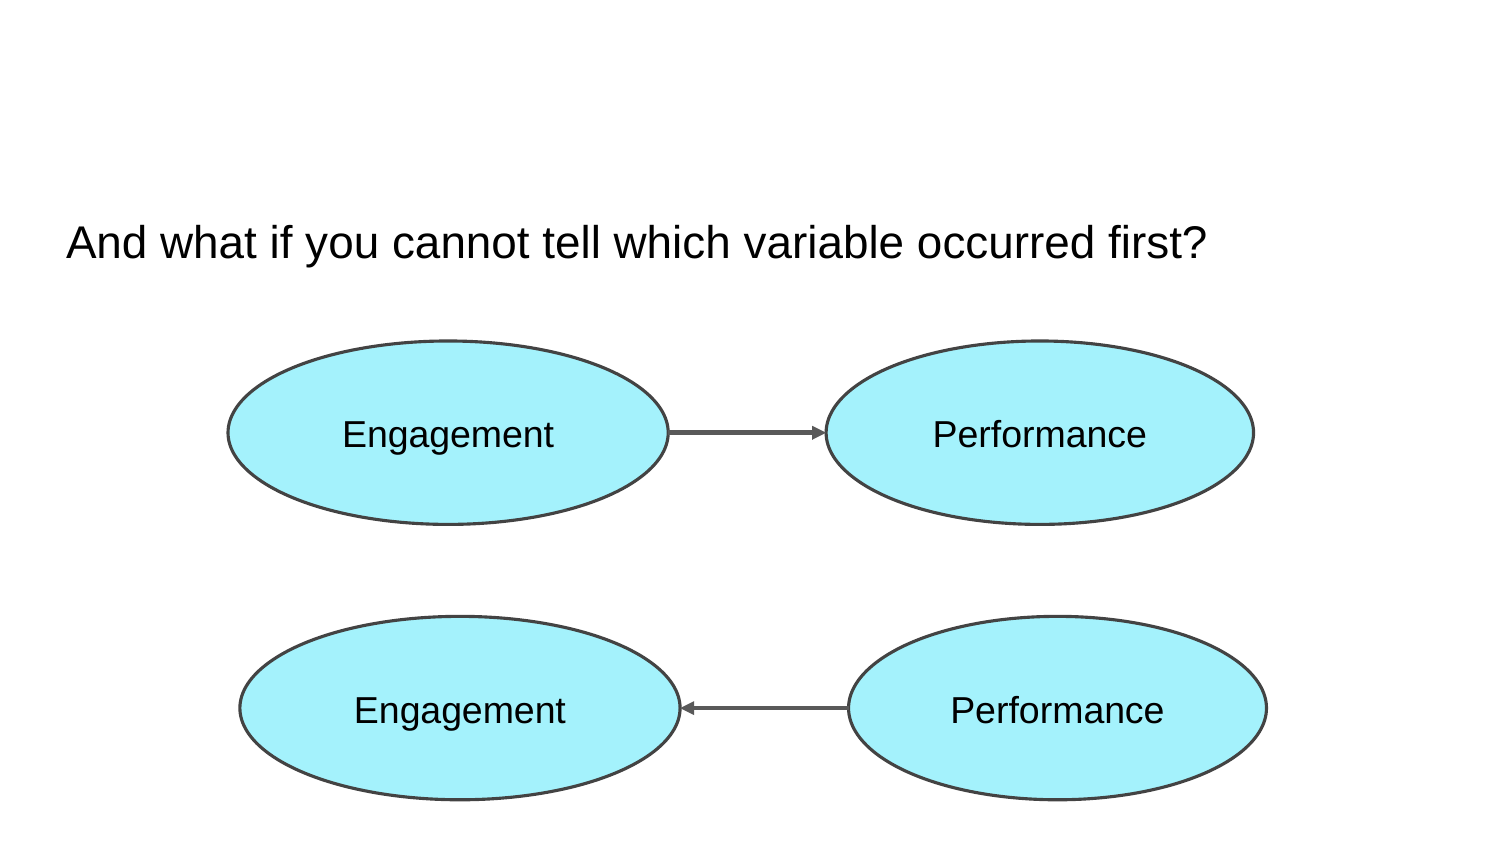

And what if you cannot tell which variable occurred first?
Engagement
Performance
Engagement
Performance